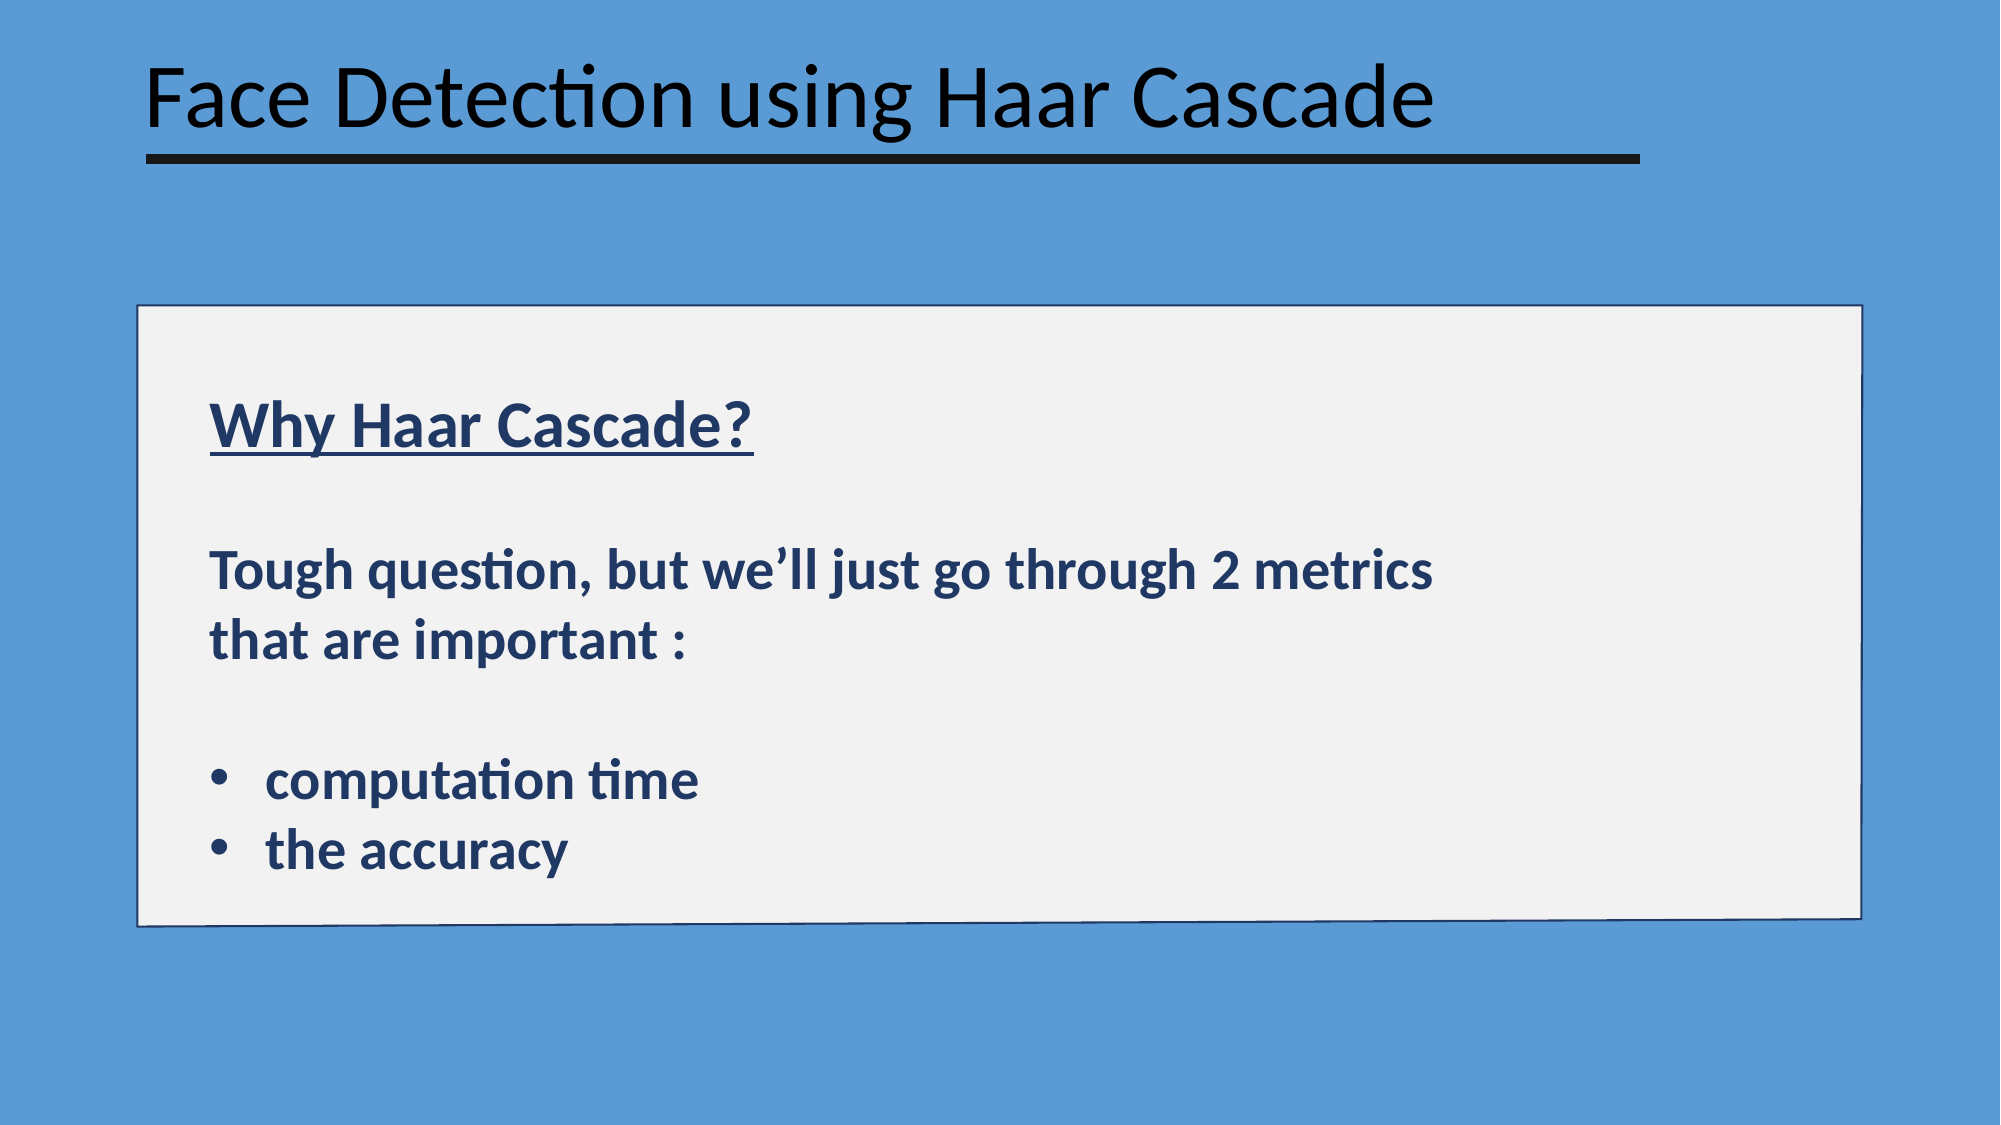

Face Detection using Haar Cascade

Why Haar Cascade?

Tough question, but we’ll just go through 2 metrics that are important :

computation time
the accuracy